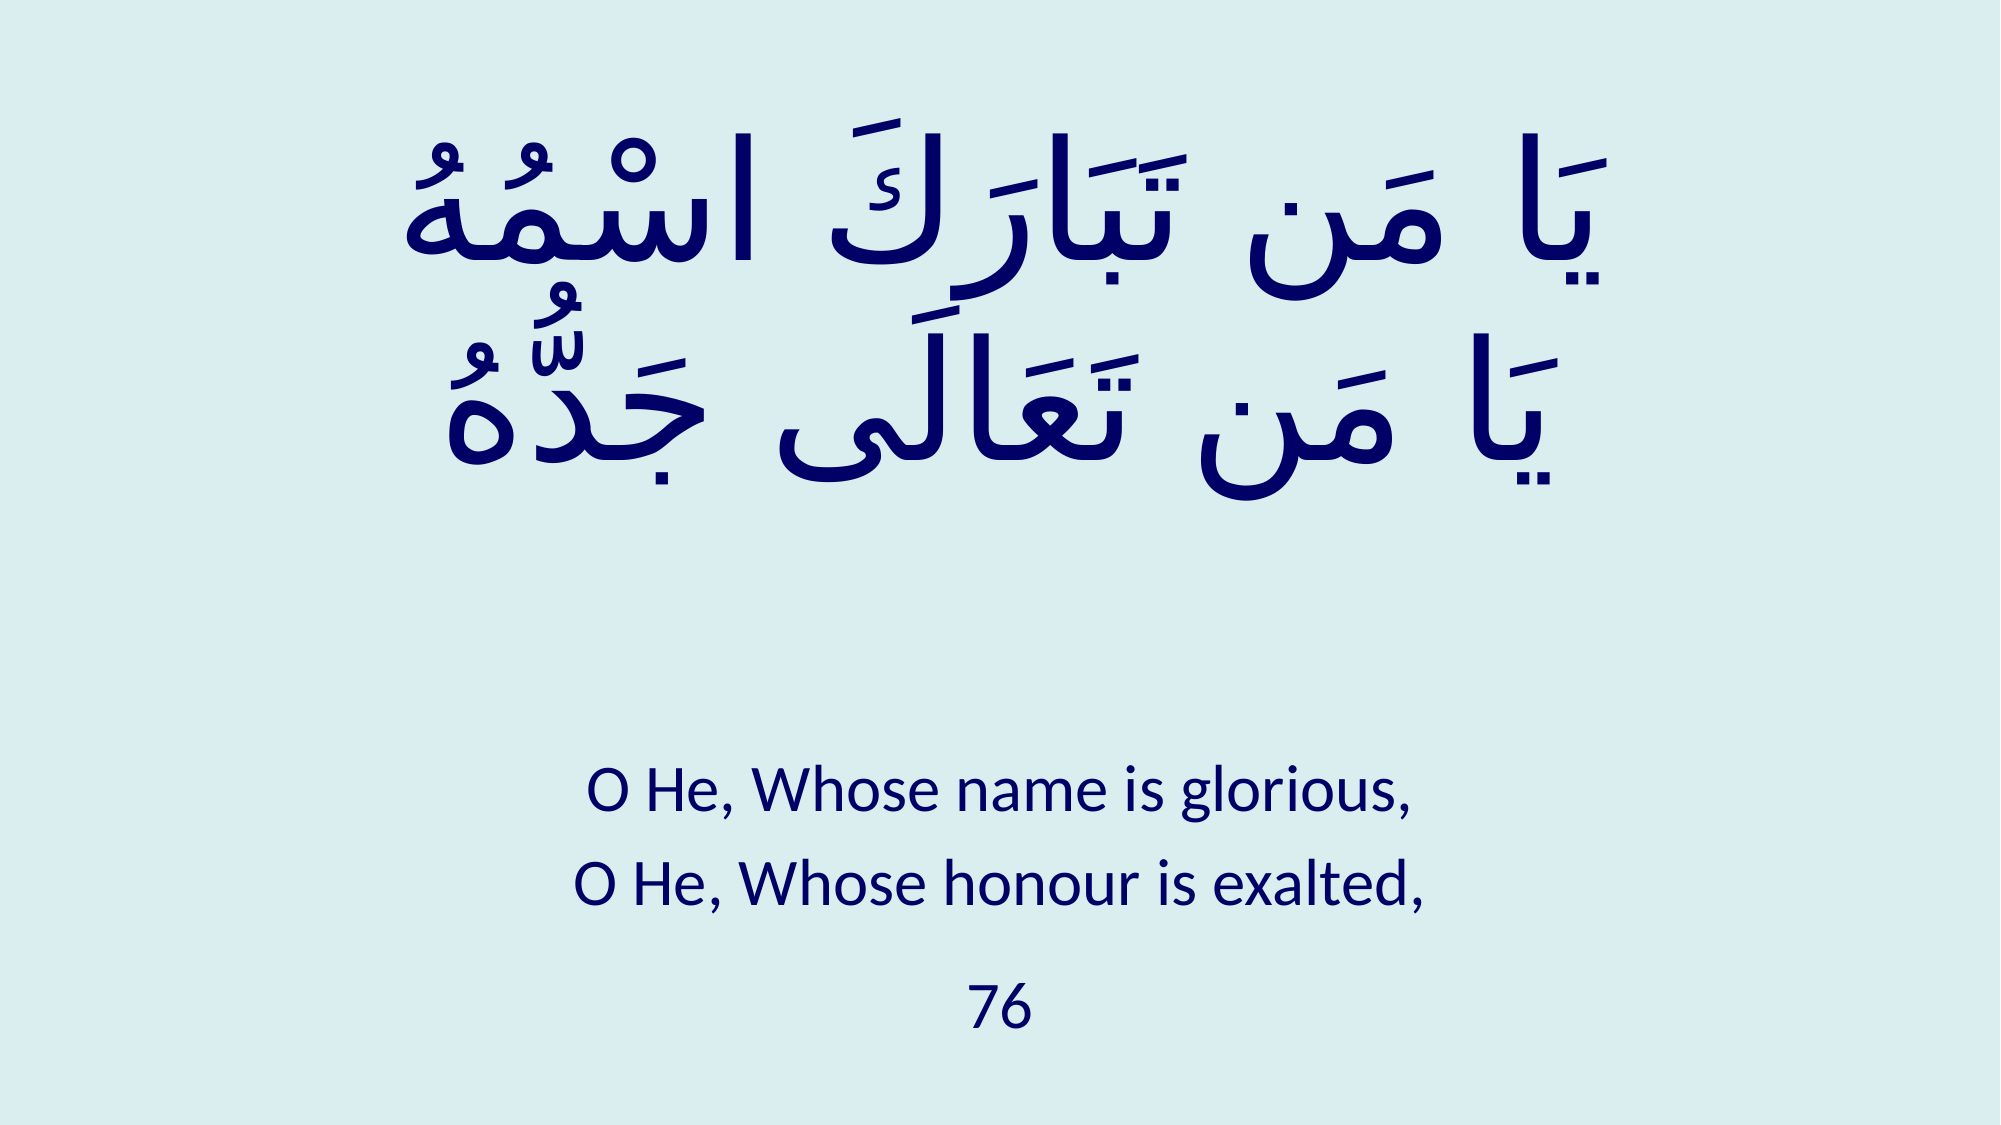

# يَا مَن تَبَارَكَ اسْمُهُ يَا مَن تَعَالَى جَدُّهُ
O He, Whose name is glorious,
O He, Whose honour is exalted,
76